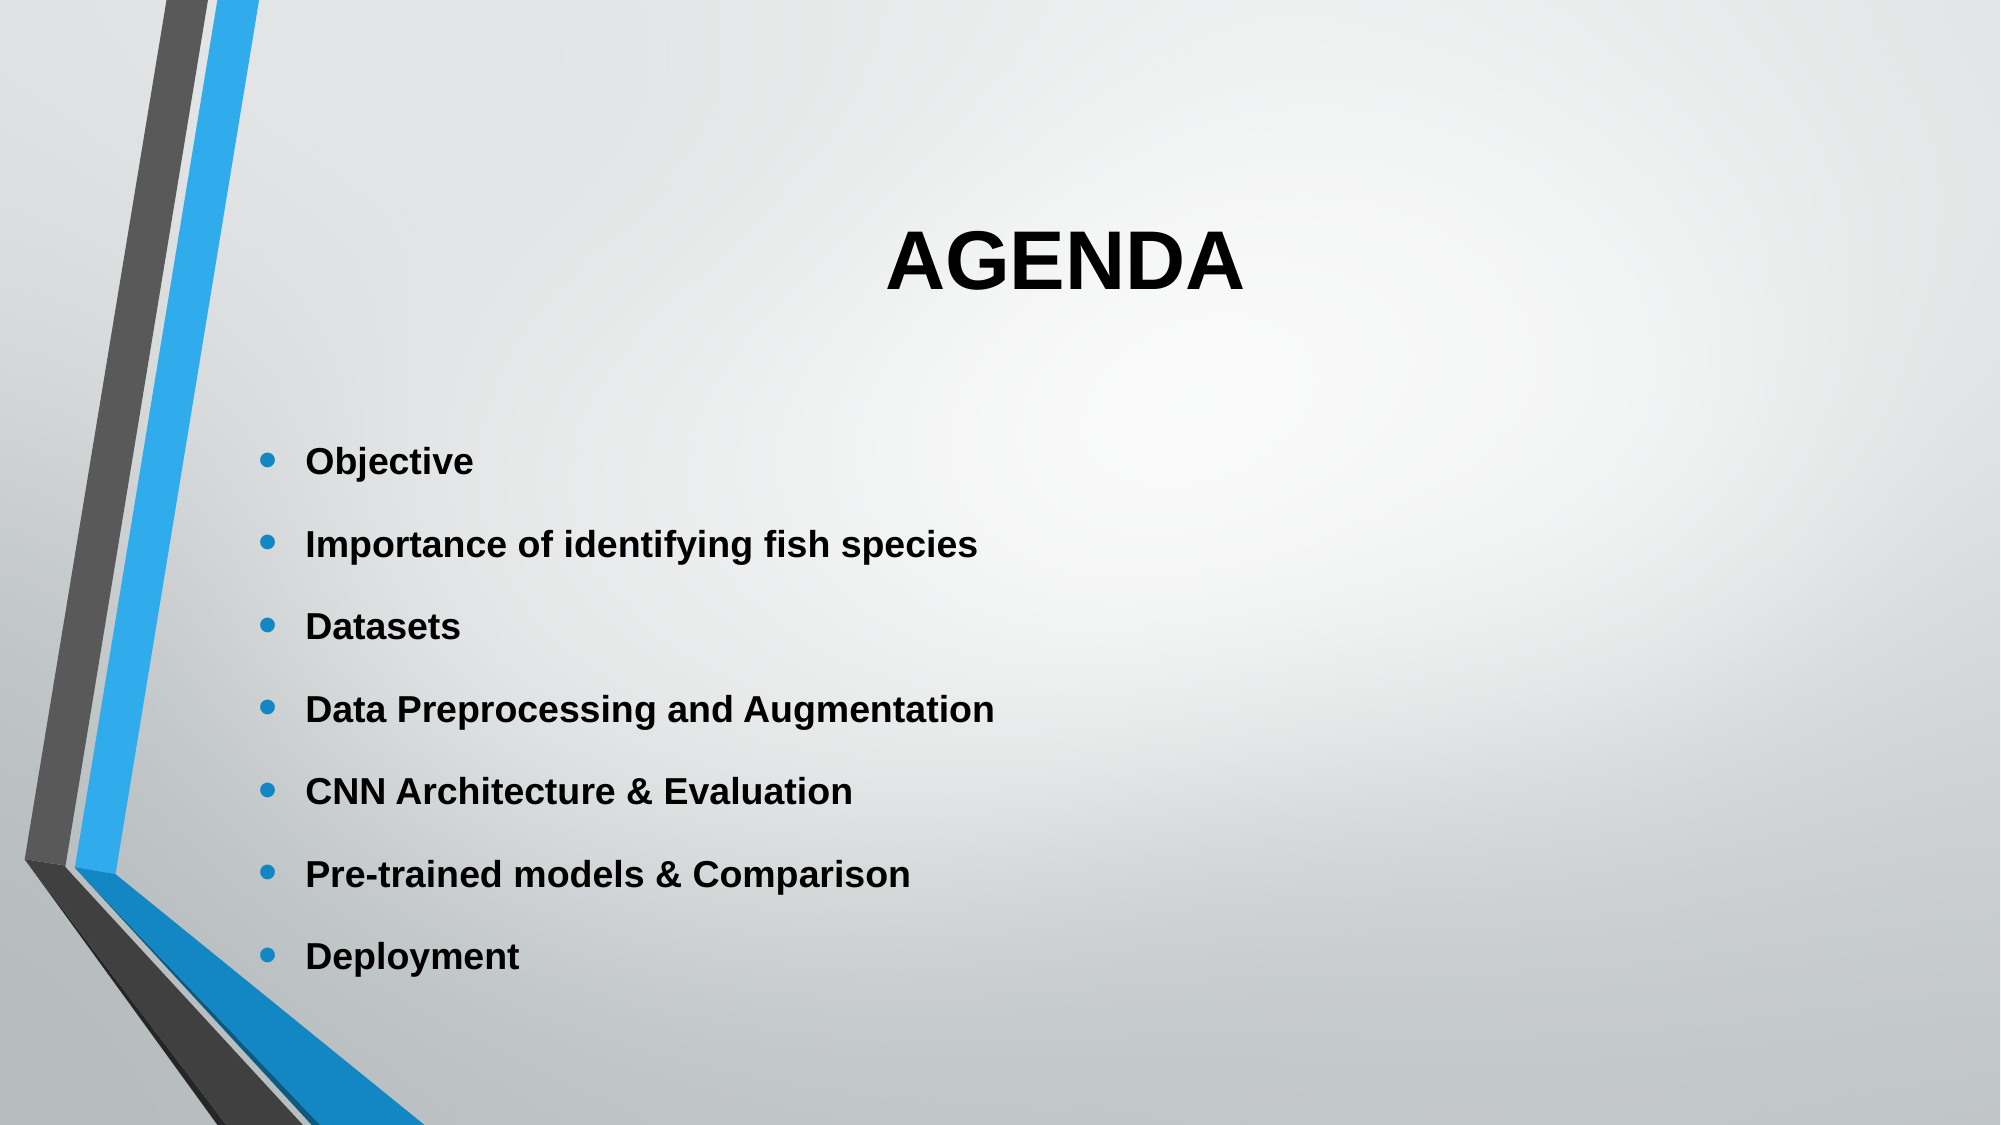

# AGENDA
Objective
Importance of identifying fish species
Datasets
Data Preprocessing and Augmentation
CNN Architecture & Evaluation
Pre-trained models & Comparison
Deployment